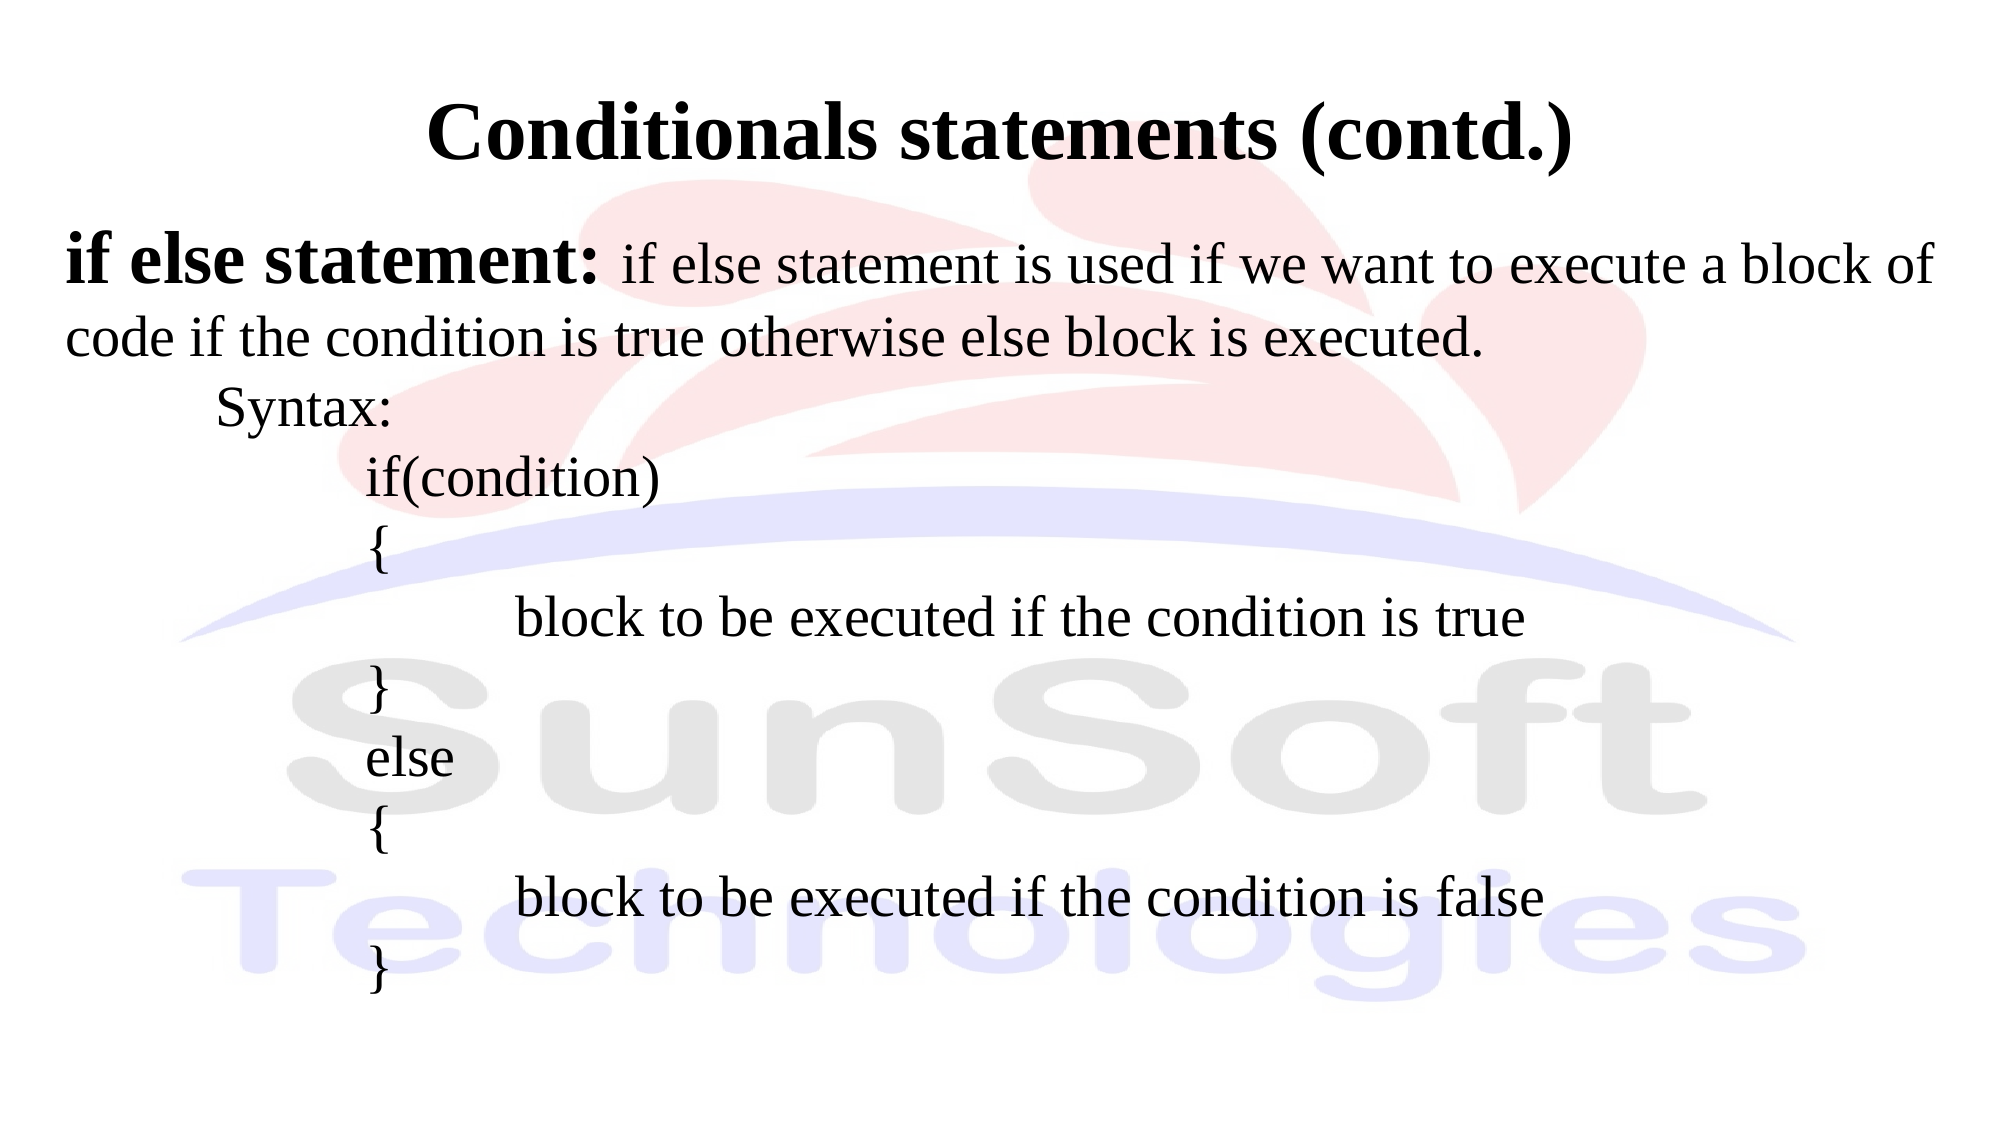

Conditionals statements (contd.)
if else statement: if else statement is used if we want to execute a block of code if the condition is true otherwise else block is executed.
	Syntax:
		if(condition)
		{
			block to be executed if the condition is true
		}
		else
		{
			block to be executed if the condition is false
		}